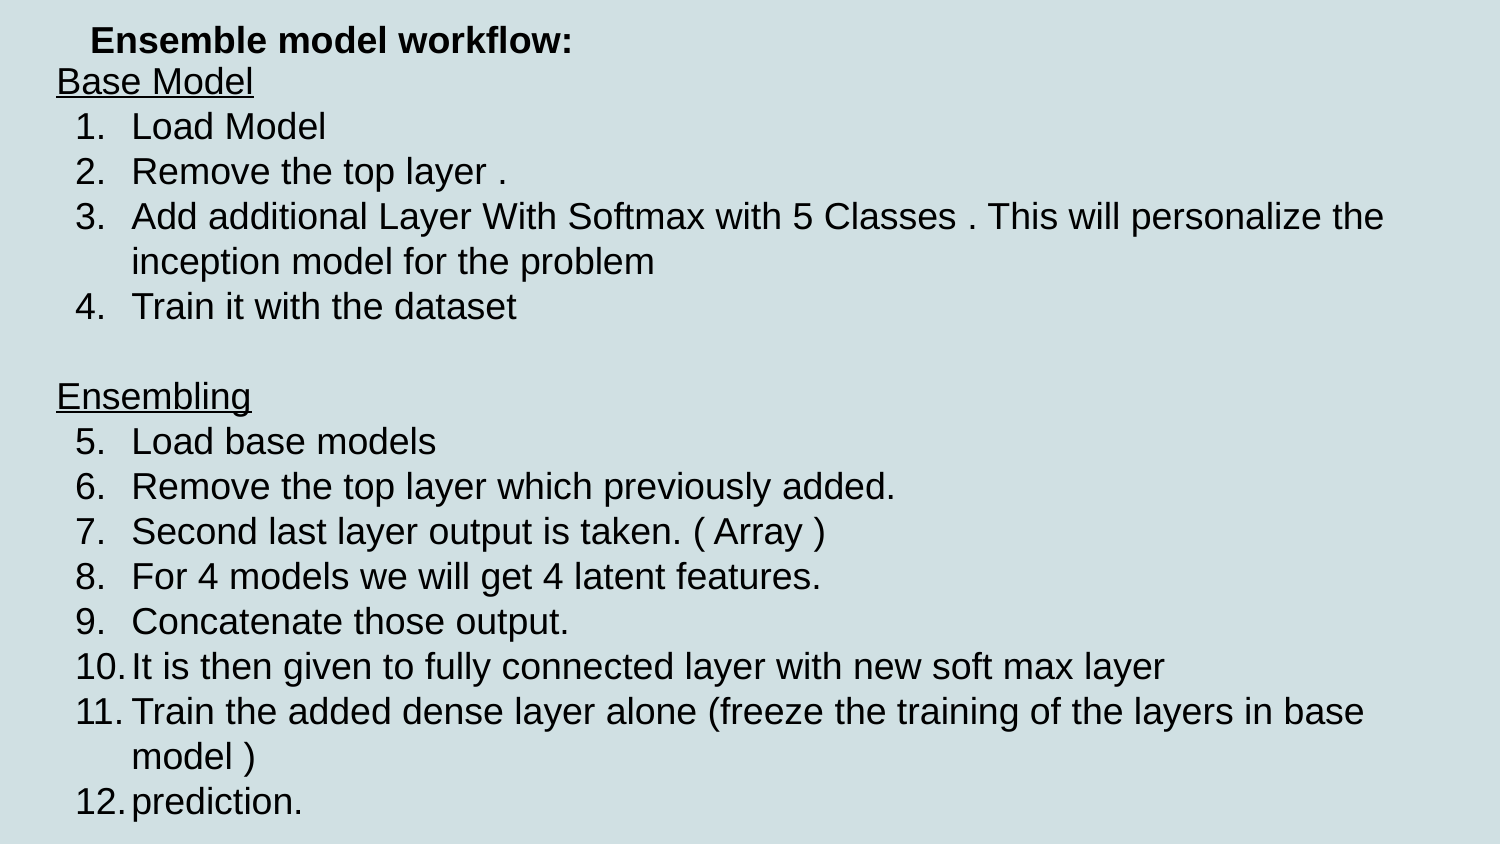

Ensemble model workflow:
Base Model
Load Model
Remove the top layer .
Add additional Layer With Softmax with 5 Classes . This will personalize the inception model for the problem
Train it with the dataset

Ensembling
Load base models
Remove the top layer which previously added.
Second last layer output is taken. ( Array )
For 4 models we will get 4 latent features.
Concatenate those output.
It is then given to fully connected layer with new soft max layer
Train the added dense layer alone (freeze the training of the layers in base model )
prediction.